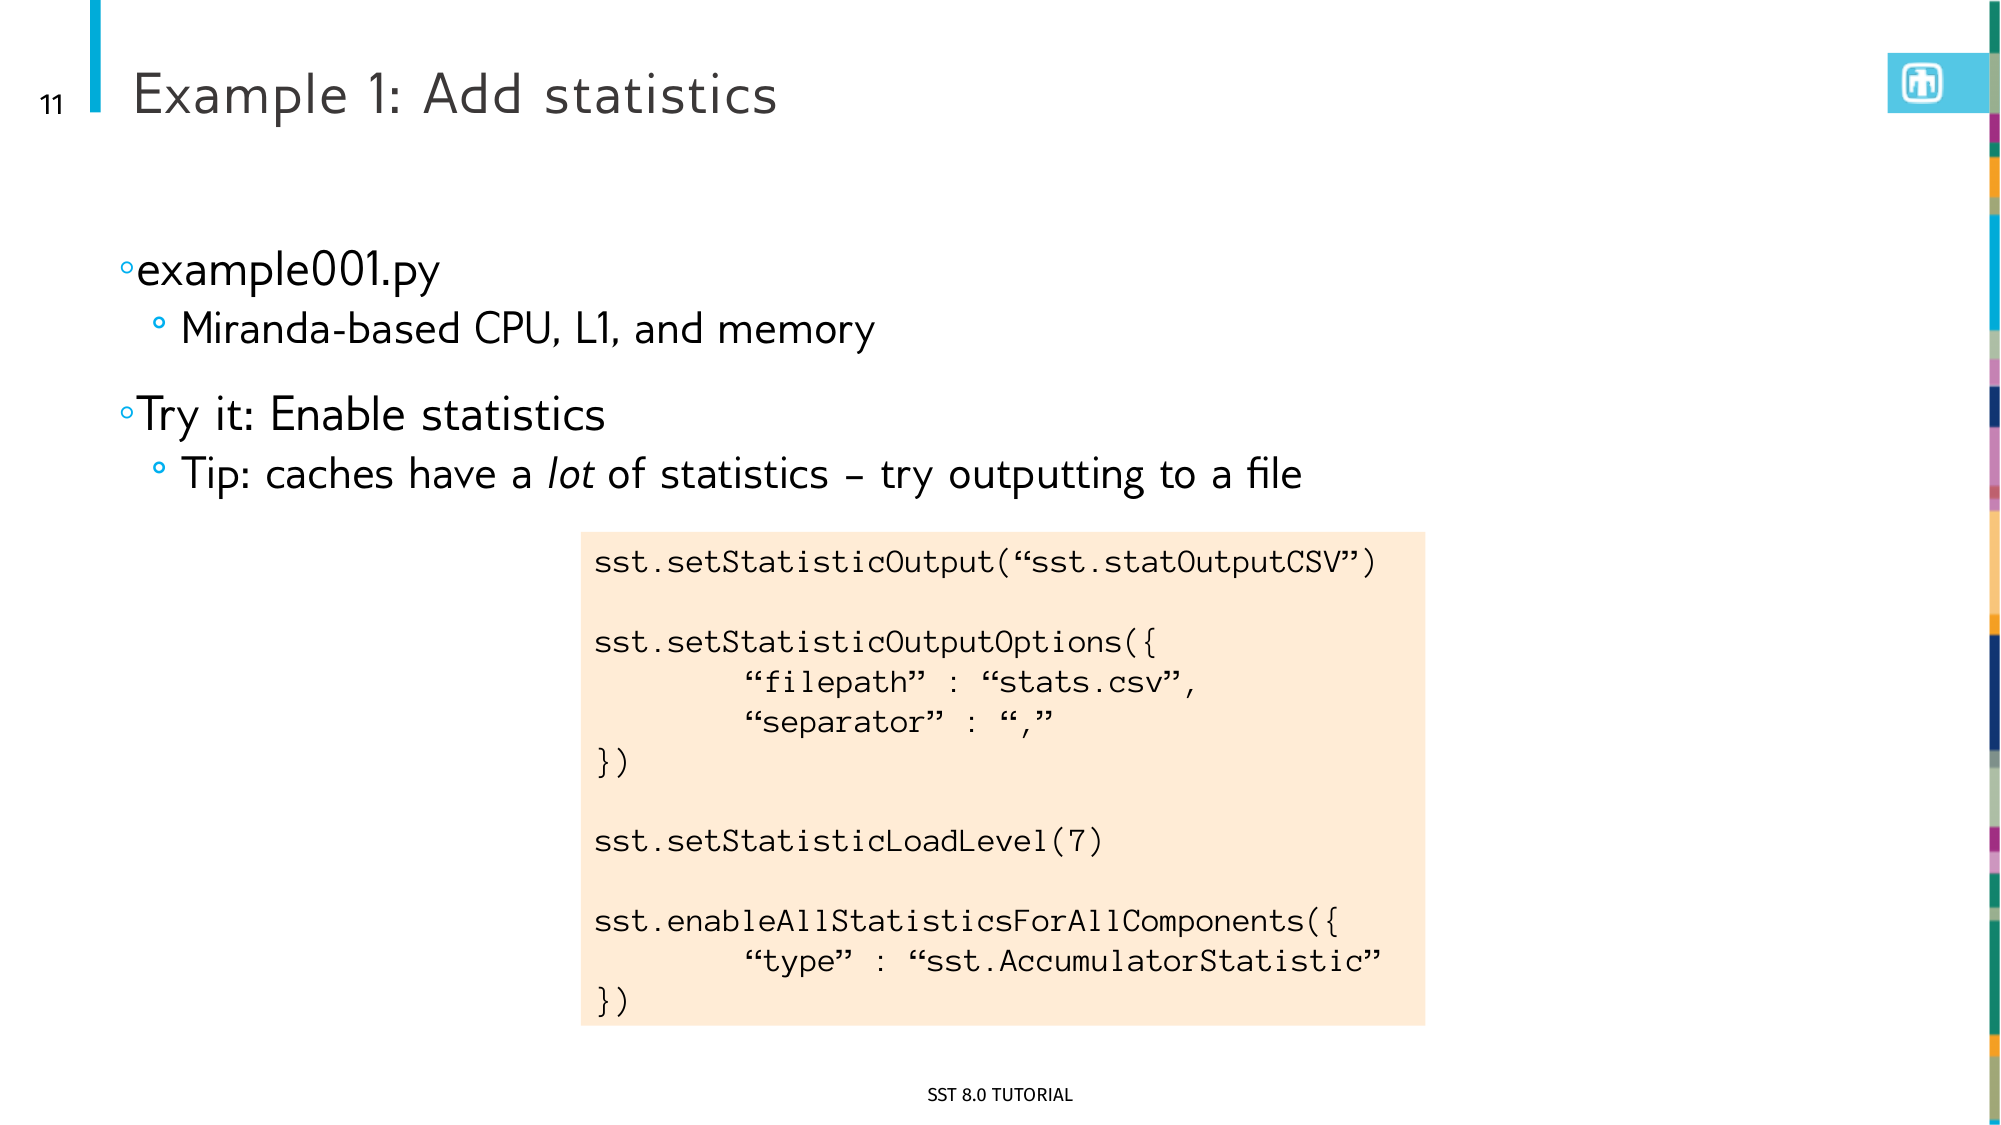

# Example 1: Add statistics
11
example001.py
Miranda-based CPU, L1, and memory
Try it: Enable statistics
Tip: caches have a lot of statistics – try outputting to a file

sst.setStatisticOutput(“sst.statOutputCSV”)

sst.setStatisticOutputOptions({
	“filepath” : “stats.csv”,
	“separator” : “,”
})

sst.setStatisticLoadLevel(7)

sst.enableAllStatisticsForAllComponents({
	“type” : “sst.AccumulatorStatistic”
})
SST 8.0 Tutorial